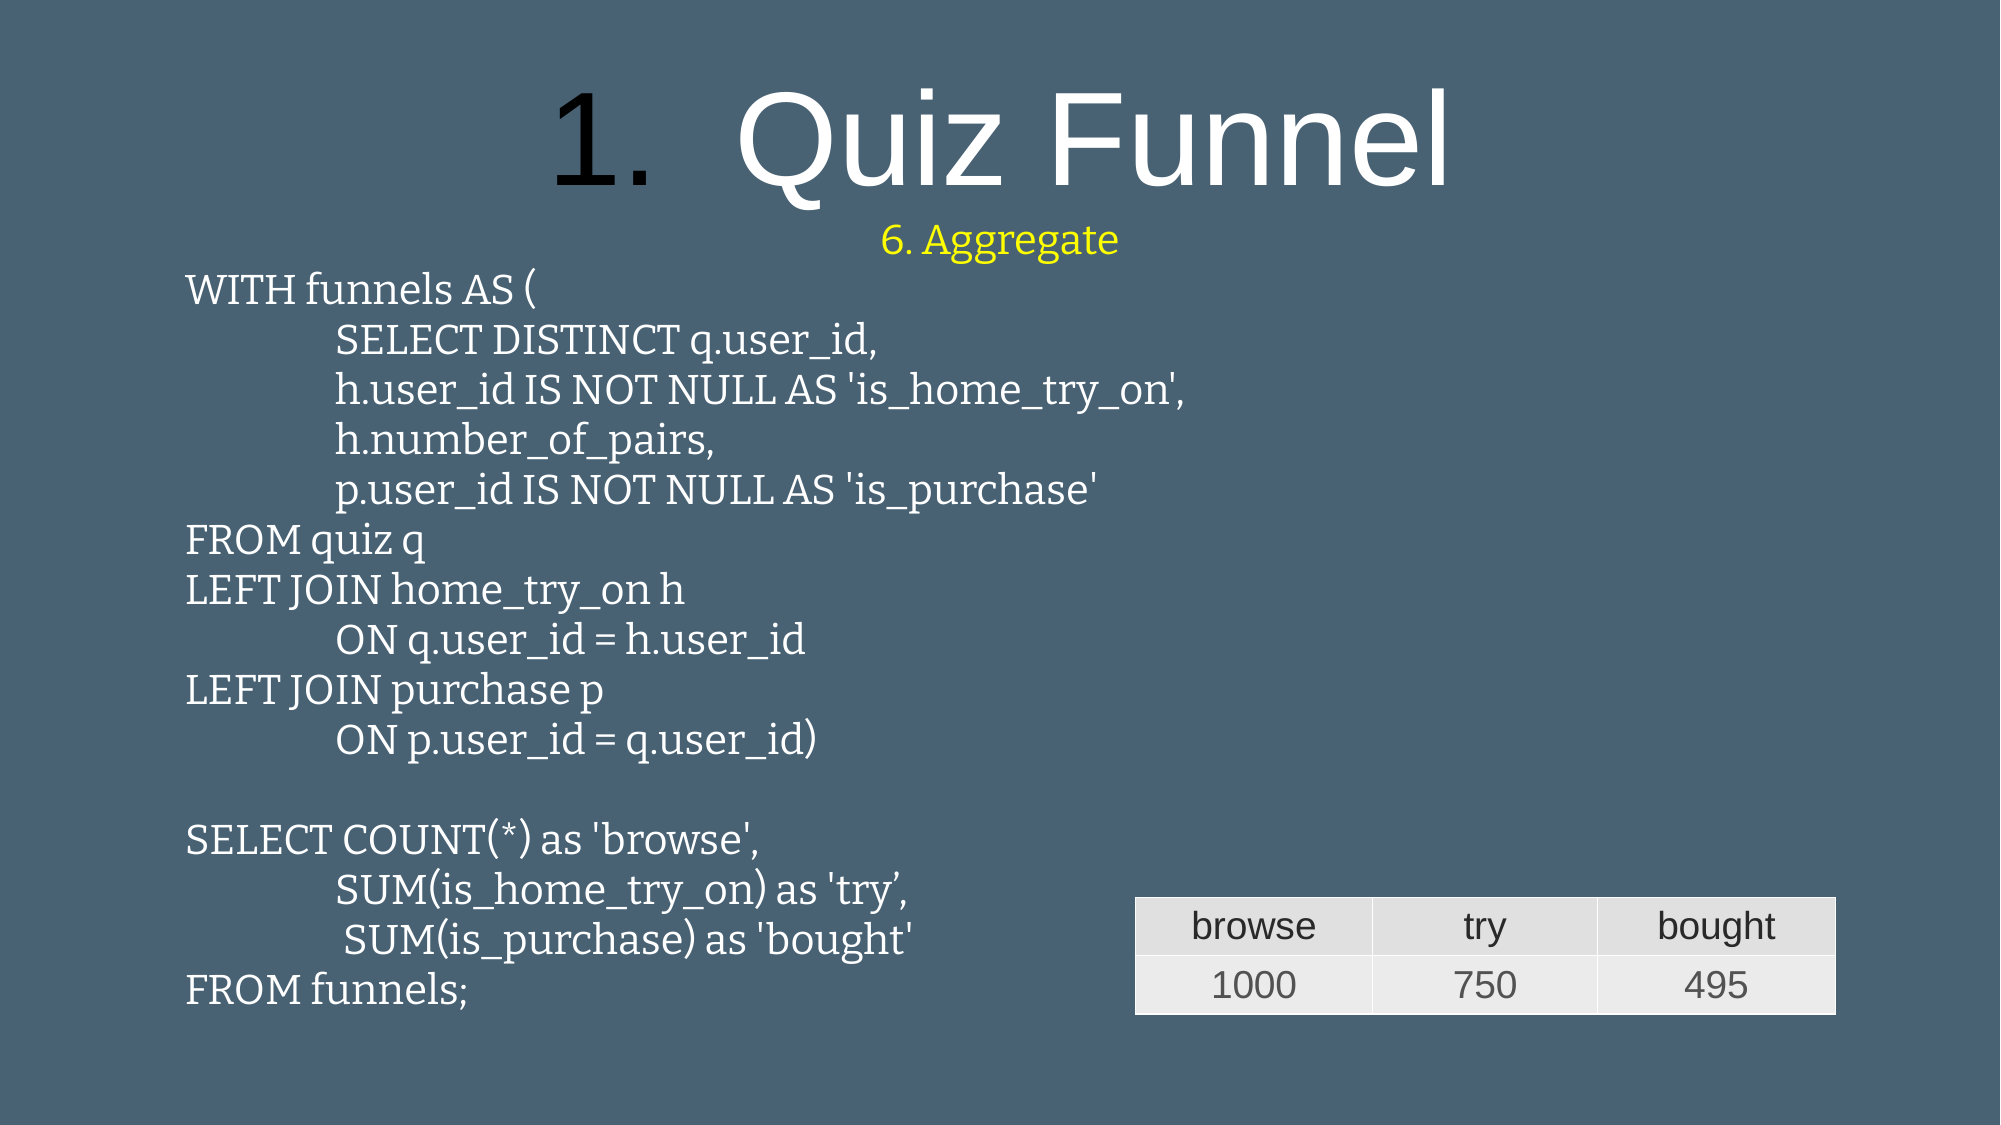

Quiz Funnel
6. Aggregate
WITH funnels AS (
	SELECT DISTINCT q.user_id,
   	h.user_id IS NOT NULL AS 'is_home_try_on',
   	h.number_of_pairs,
   	p.user_id IS NOT NULL AS 'is_purchase'
FROM quiz q
LEFT JOIN home_try_on h
   	ON q.user_id = h.user_id
LEFT JOIN purchase p
   	ON p.user_id = q.user_id)

SELECT COUNT(*) as 'browse',
	SUM(is_home_try_on) as 'try’,
 	 SUM(is_purchase) as 'bought'
FROM funnels;

| browse | try | bought |
| --- | --- | --- |
| 1000 | 750 | 495 |